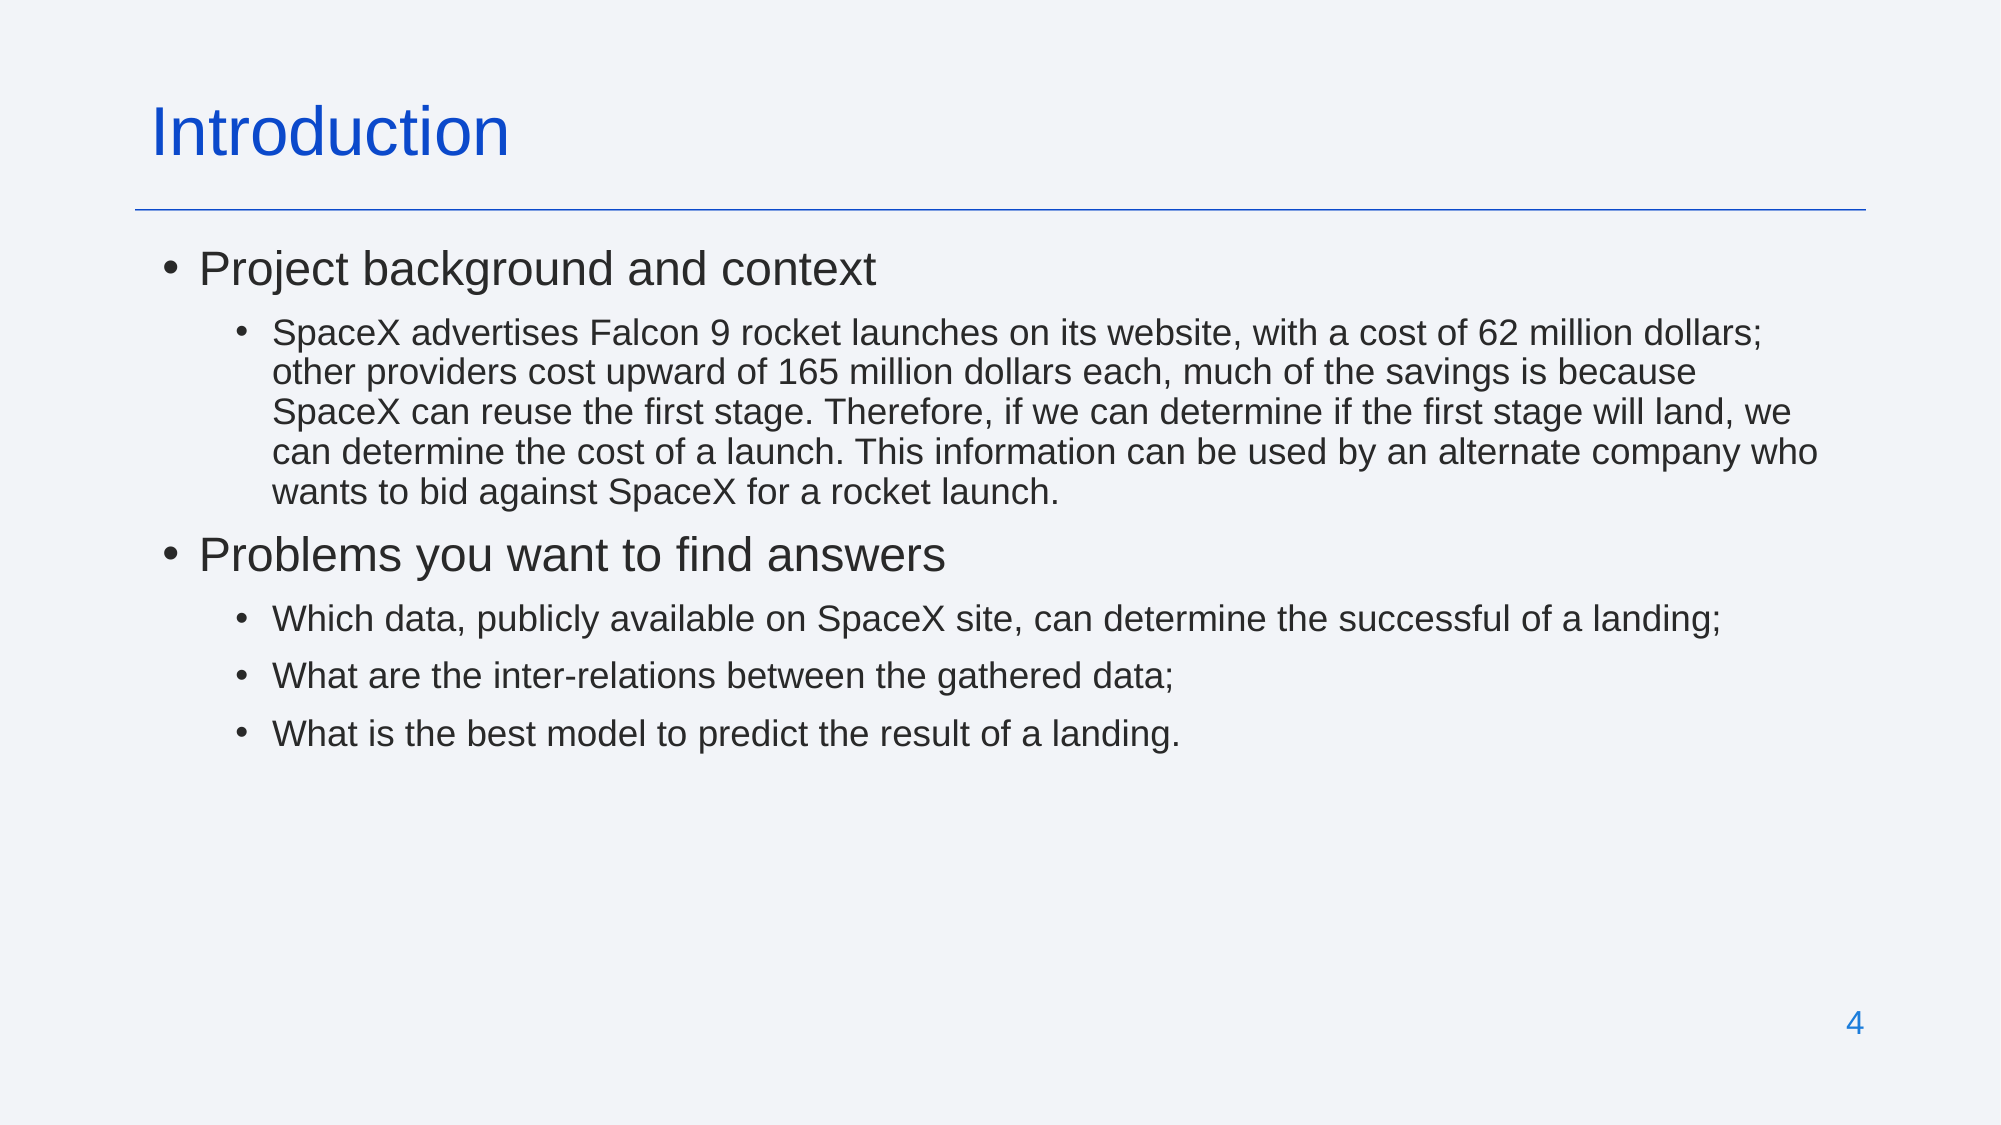

Introduction
Project background and context
SpaceX advertises Falcon 9 rocket launches on its website, with a cost of 62 million dollars; other providers cost upward of 165 million dollars each, much of the savings is because SpaceX can reuse the first stage. Therefore, if we can determine if the first stage will land, we can determine the cost of a launch. This information can be used by an alternate company who wants to bid against SpaceX for a rocket launch.
Problems you want to find answers
Which data, publicly available on SpaceX site, can determine the successful of a landing;
What are the inter-relations between the gathered data;
What is the best model to predict the result of a landing.

4